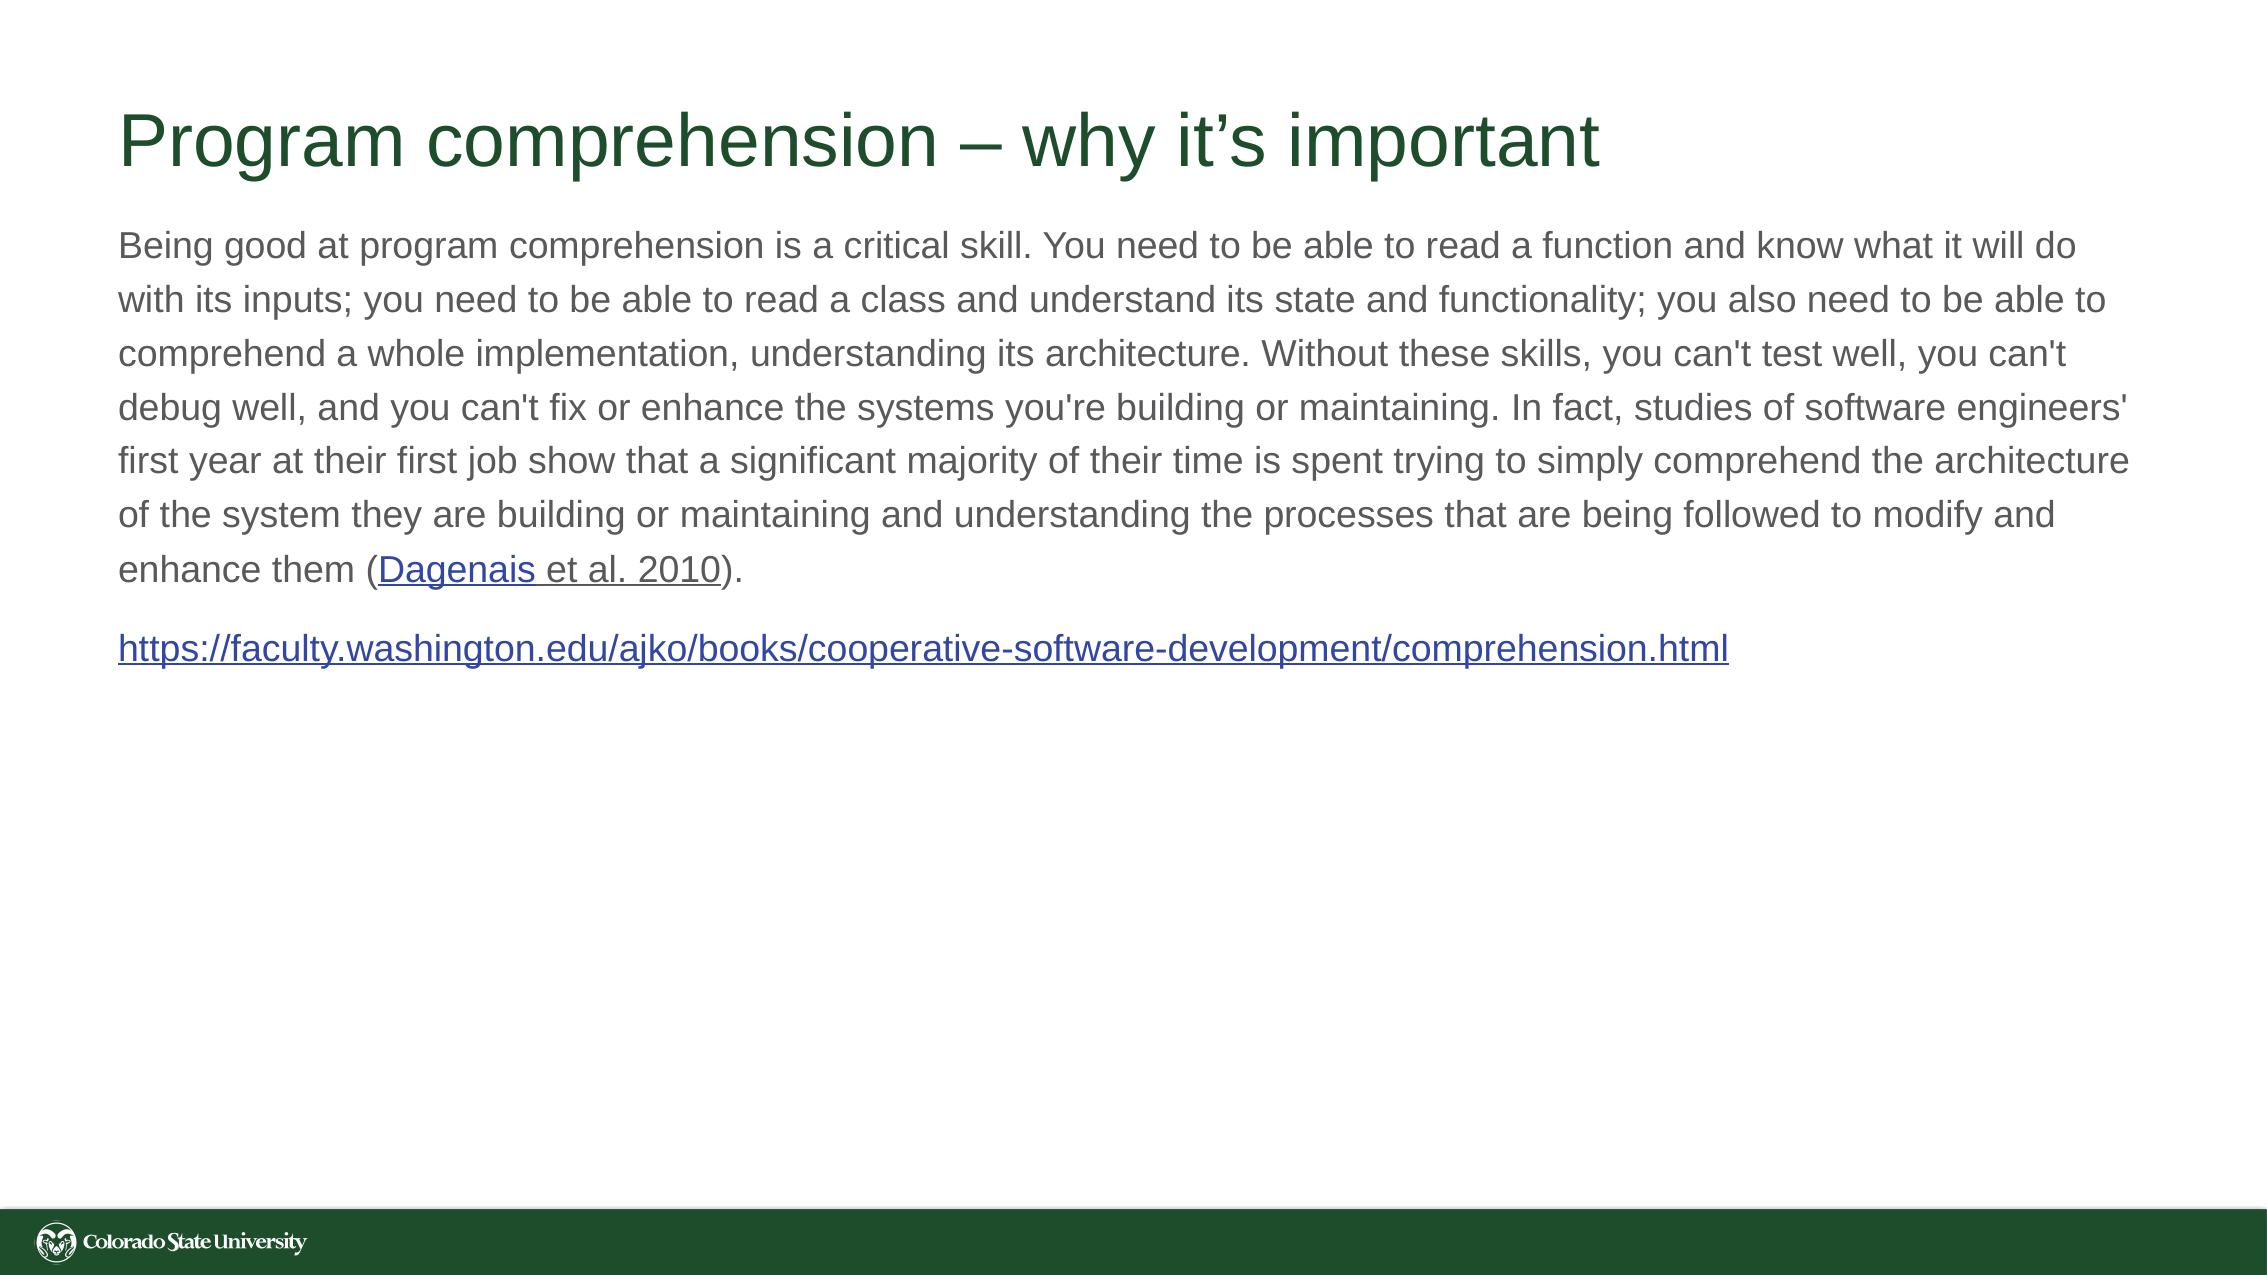

# Program comprehension – why it’s important
Being good at program comprehension is a critical skill. You need to be able to read a function and know what it will do with its inputs; you need to be able to read a class and understand its state and functionality; you also need to be able to comprehend a whole implementation, understanding its architecture. Without these skills, you can't test well, you can't debug well, and you can't fix or enhance the systems you're building or maintaining. In fact, studies of software engineers' first year at their first job show that a significant majority of their time is spent trying to simply comprehend the architecture of the system they are building or maintaining and understanding the processes that are being followed to modify and enhance them (Dagenais et al. 2010).
https://faculty.washington.edu/ajko/books/cooperative-software-development/comprehension.html